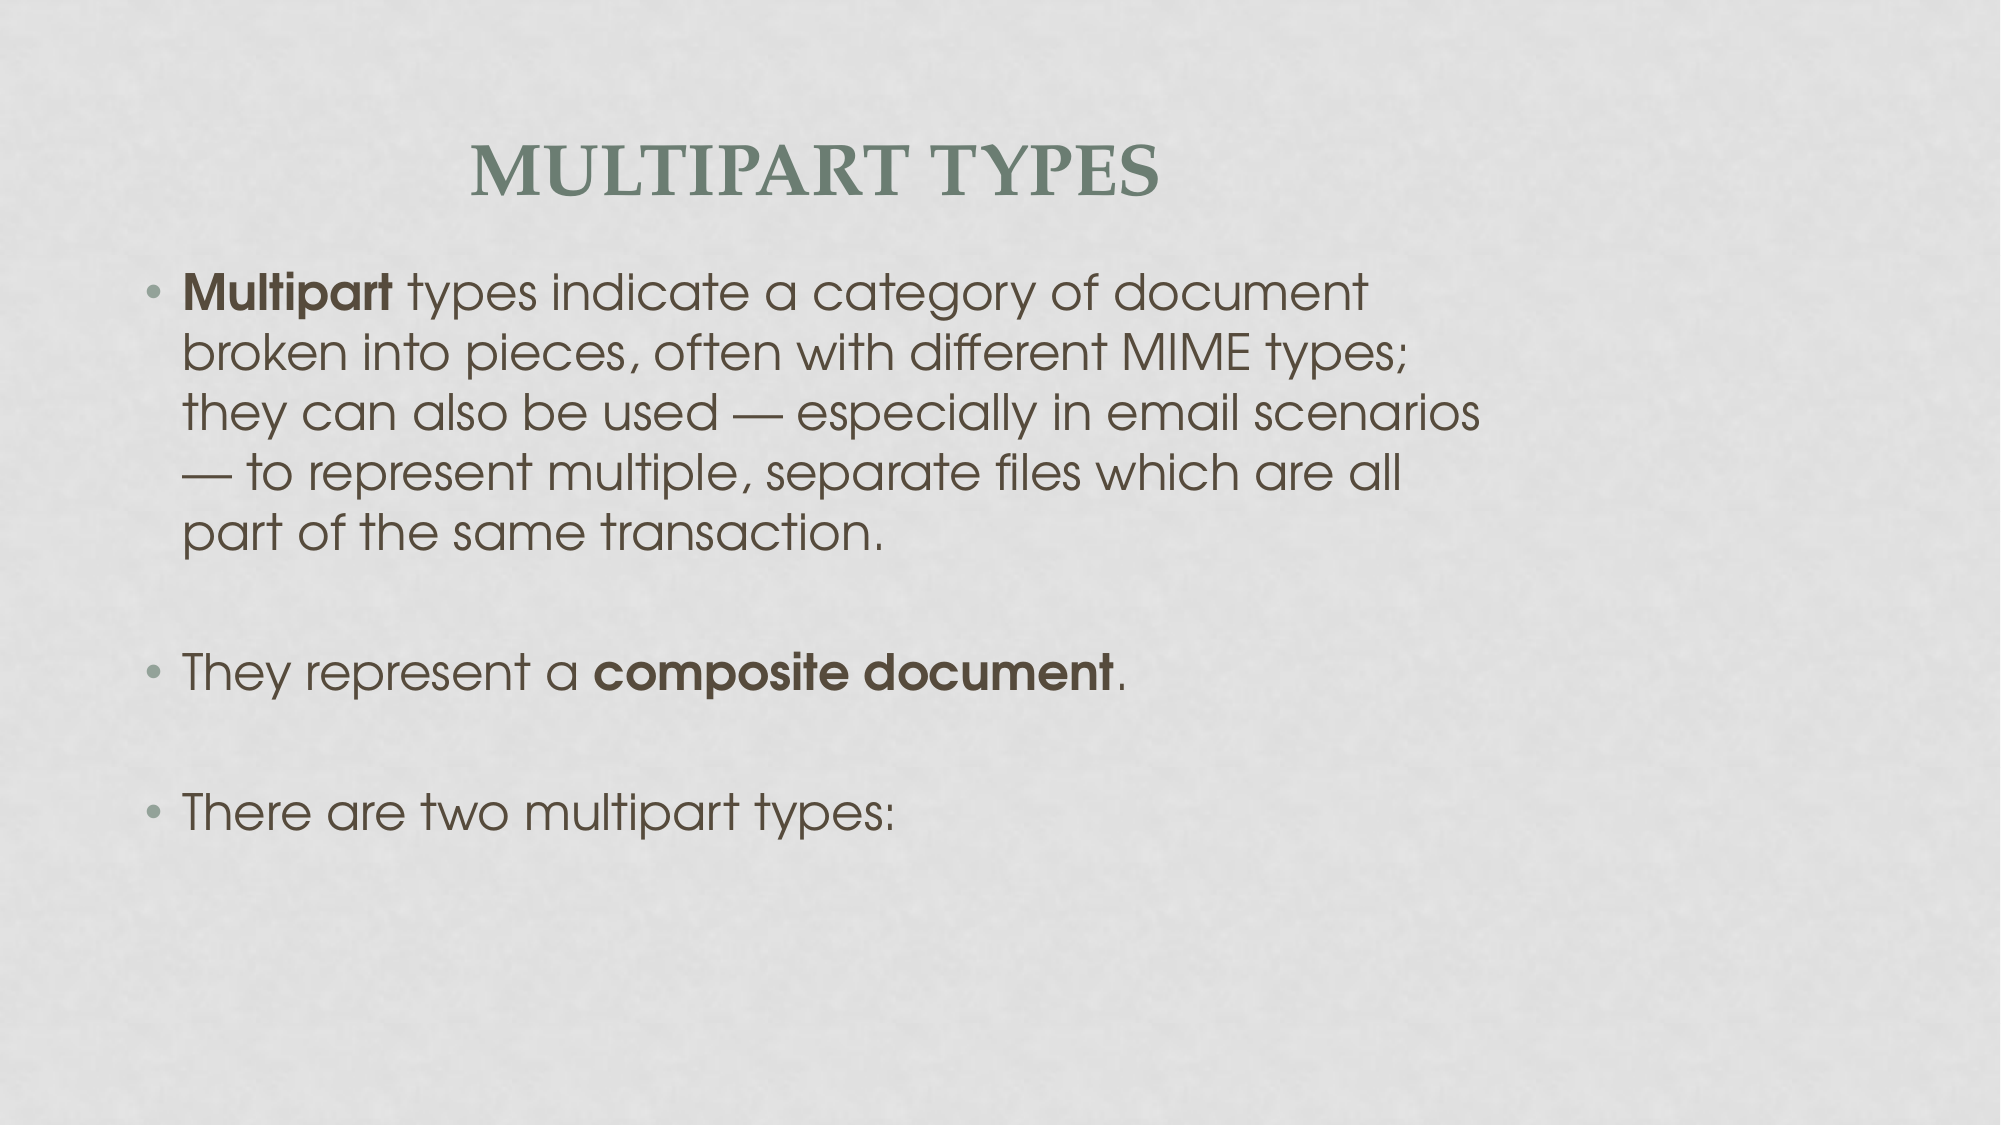

# Multipart types
Multipart types indicate a category of document broken into pieces, often with different MIME types; they can also be used — especially in email scenarios — to represent multiple, separate files which are all part of the same transaction.

They represent a composite document.

There are two multipart types:
veena suresh,PESU